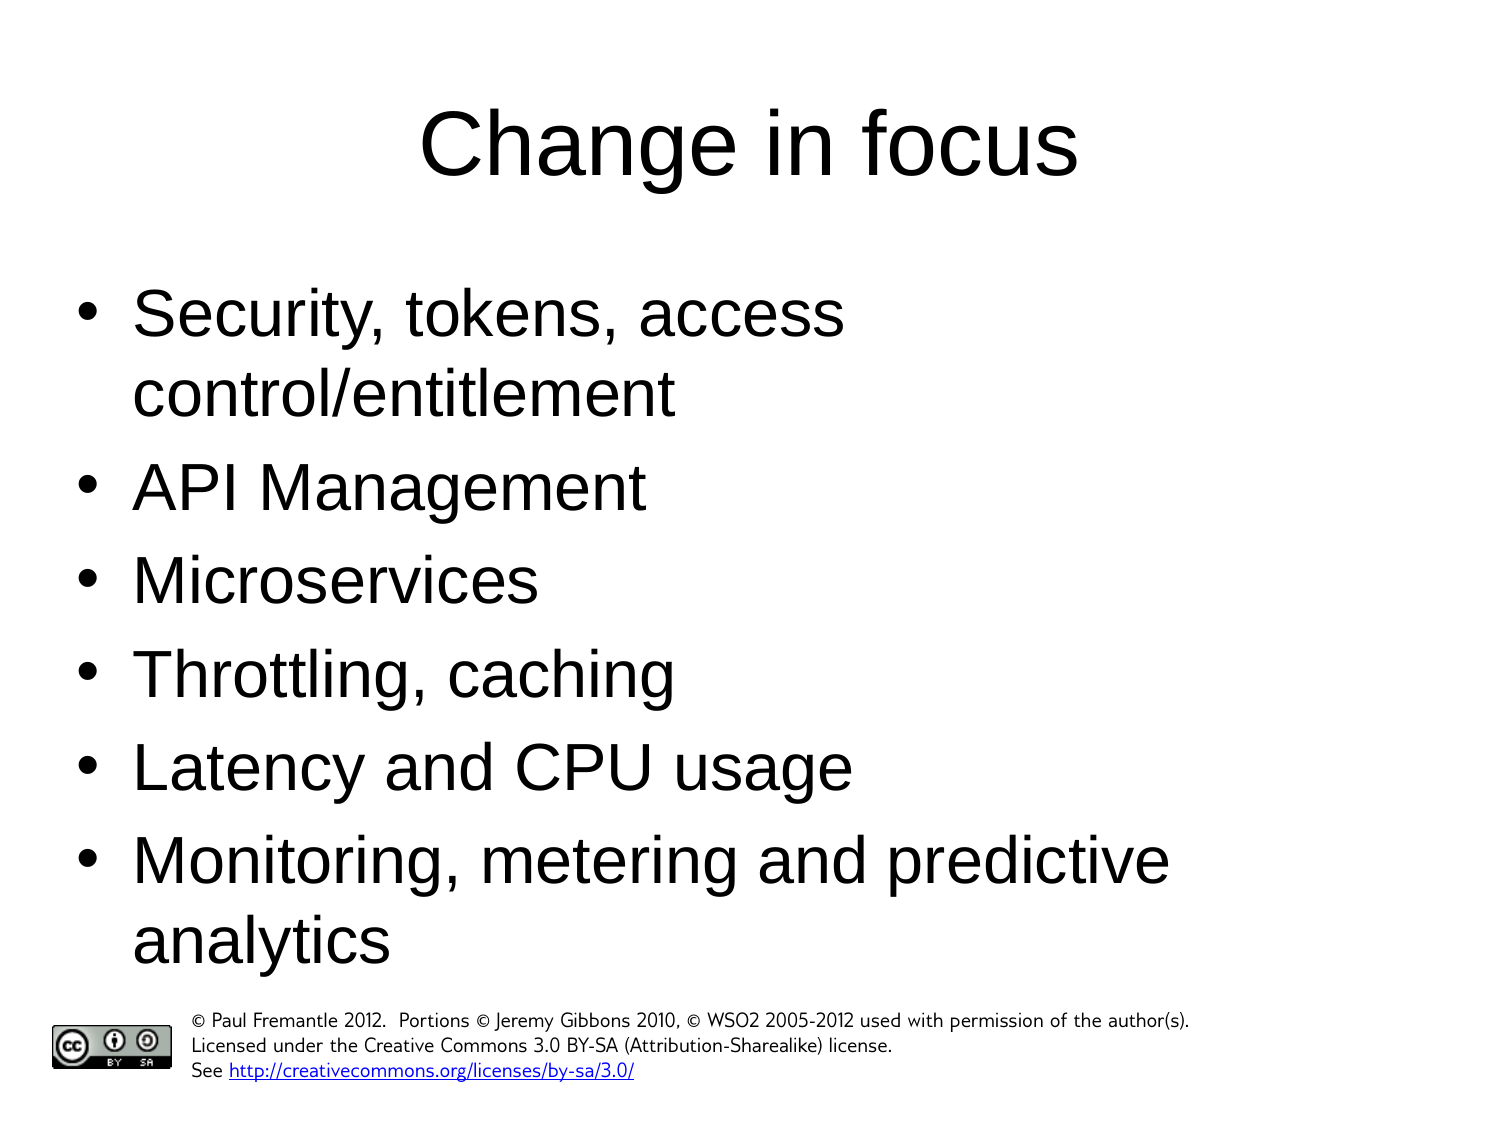

# Change in focus
Security, tokens, access control/entitlement
API Management
Microservices
Throttling, caching
Latency and CPU usage
Monitoring, metering and predictive analytics